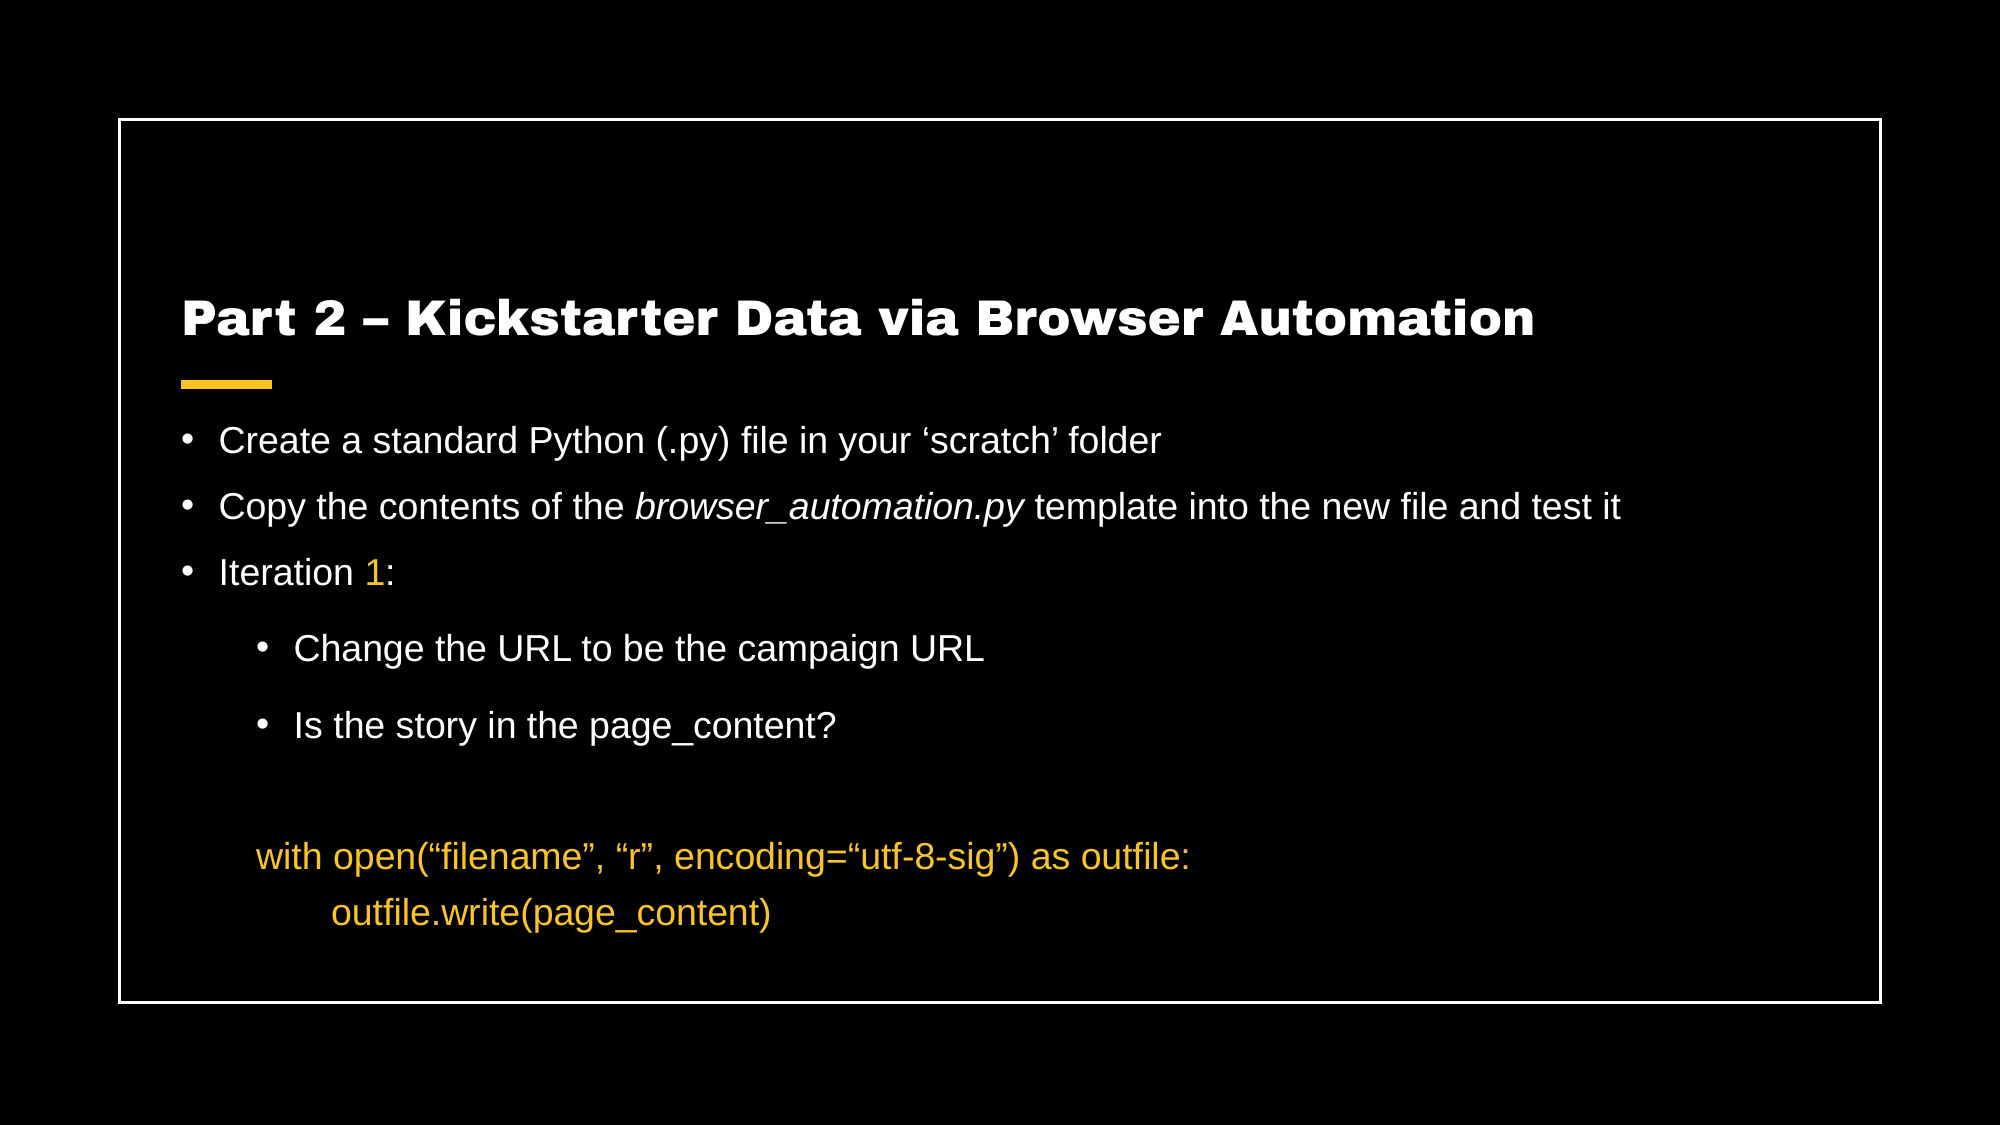

# Part 2 – Kickstarter Data via Browser Automation
Create a standard Python (.py) file in your ‘scratch’ folder
Copy the contents of the browser_automation.py template into the new file and test it
Iteration 1:
Change the URL to be the campaign URL
Is the story in the page_content?

with open(“filename”, “r”, encoding=“utf-8-sig”) as outfile:
outfile.write(page_content)